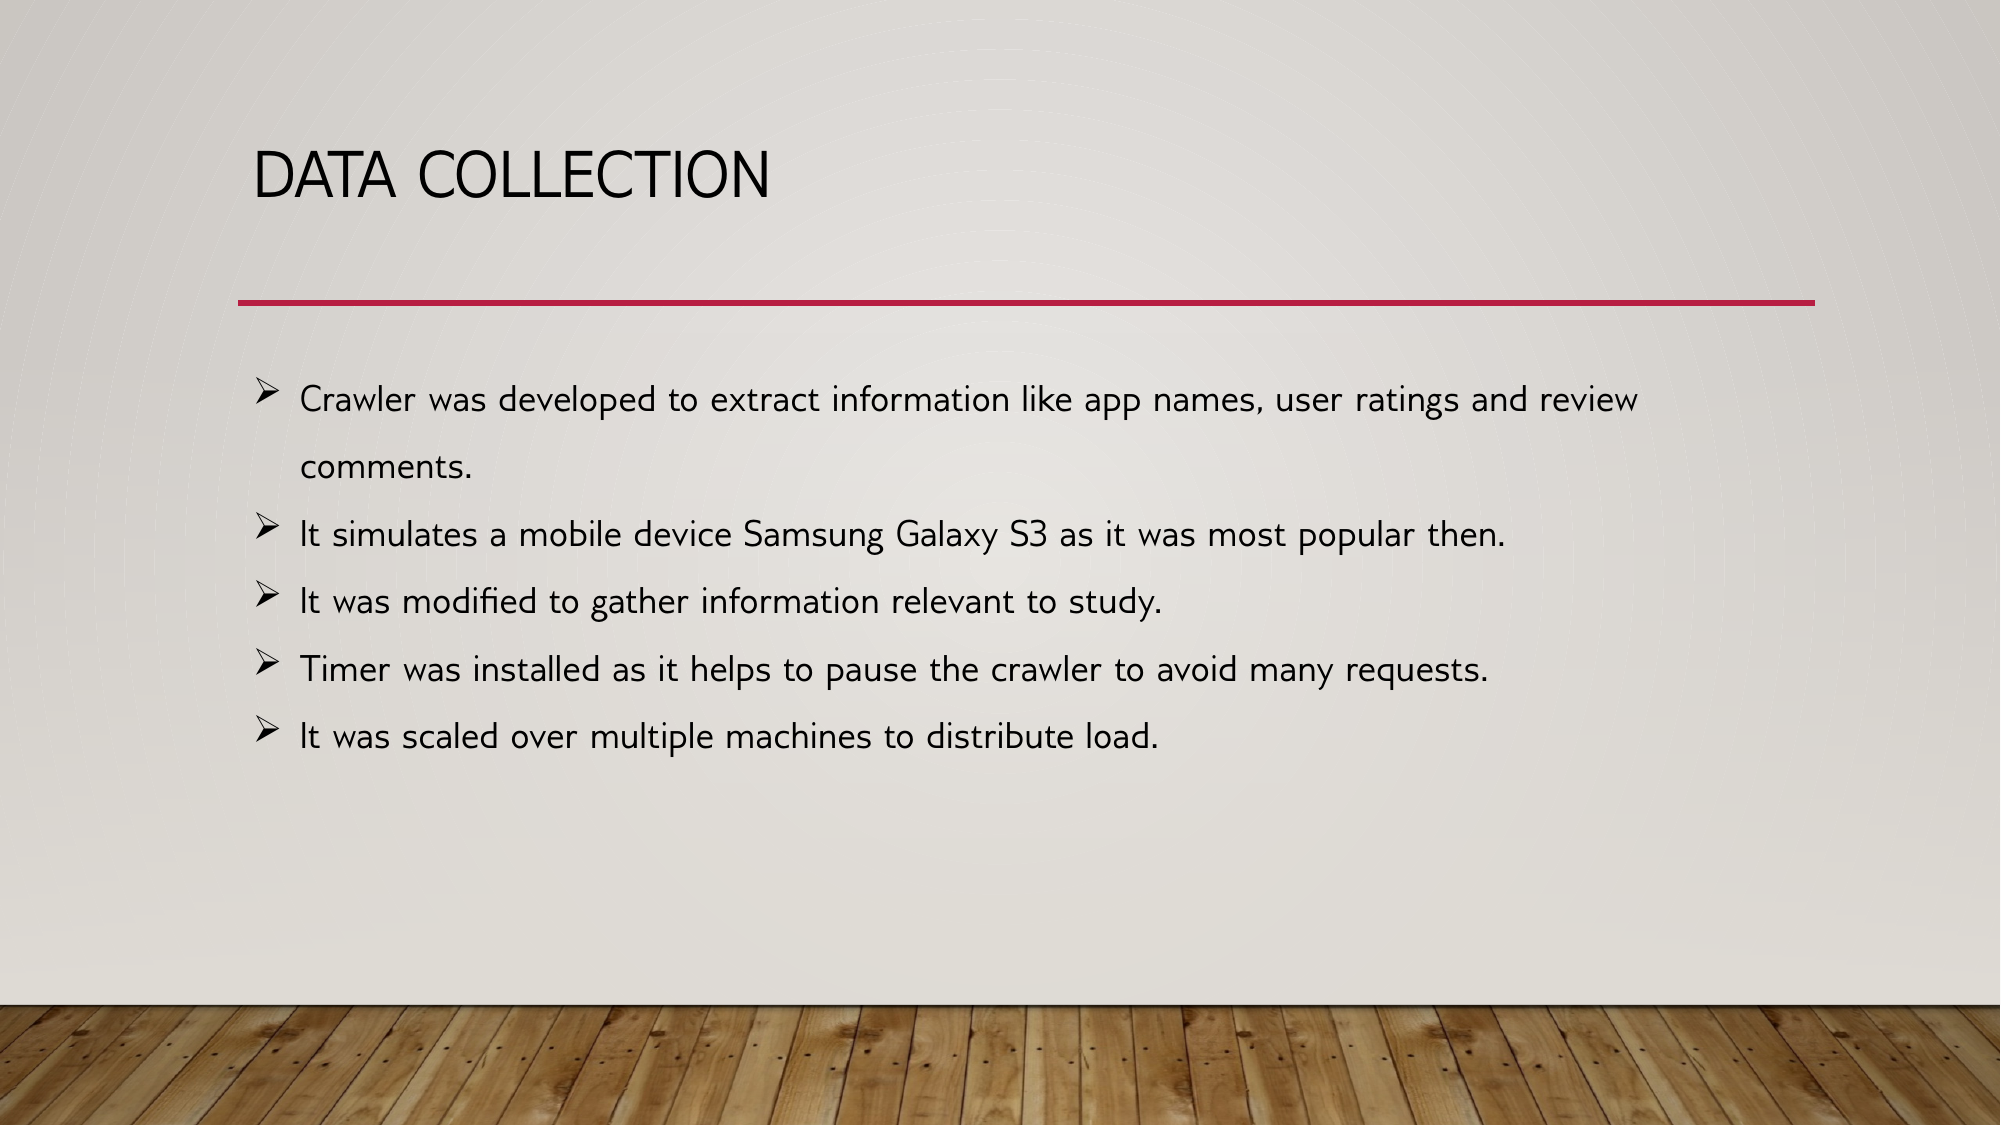

# DATA COLLECTION
Crawler was developed to extract information like app names, user ratings and review comments.
It simulates a mobile device Samsung Galaxy S3 as it was most popular then.
It was modified to gather information relevant to study.
Timer was installed as it helps to pause the crawler to avoid many requests.
It was scaled over multiple machines to distribute load.